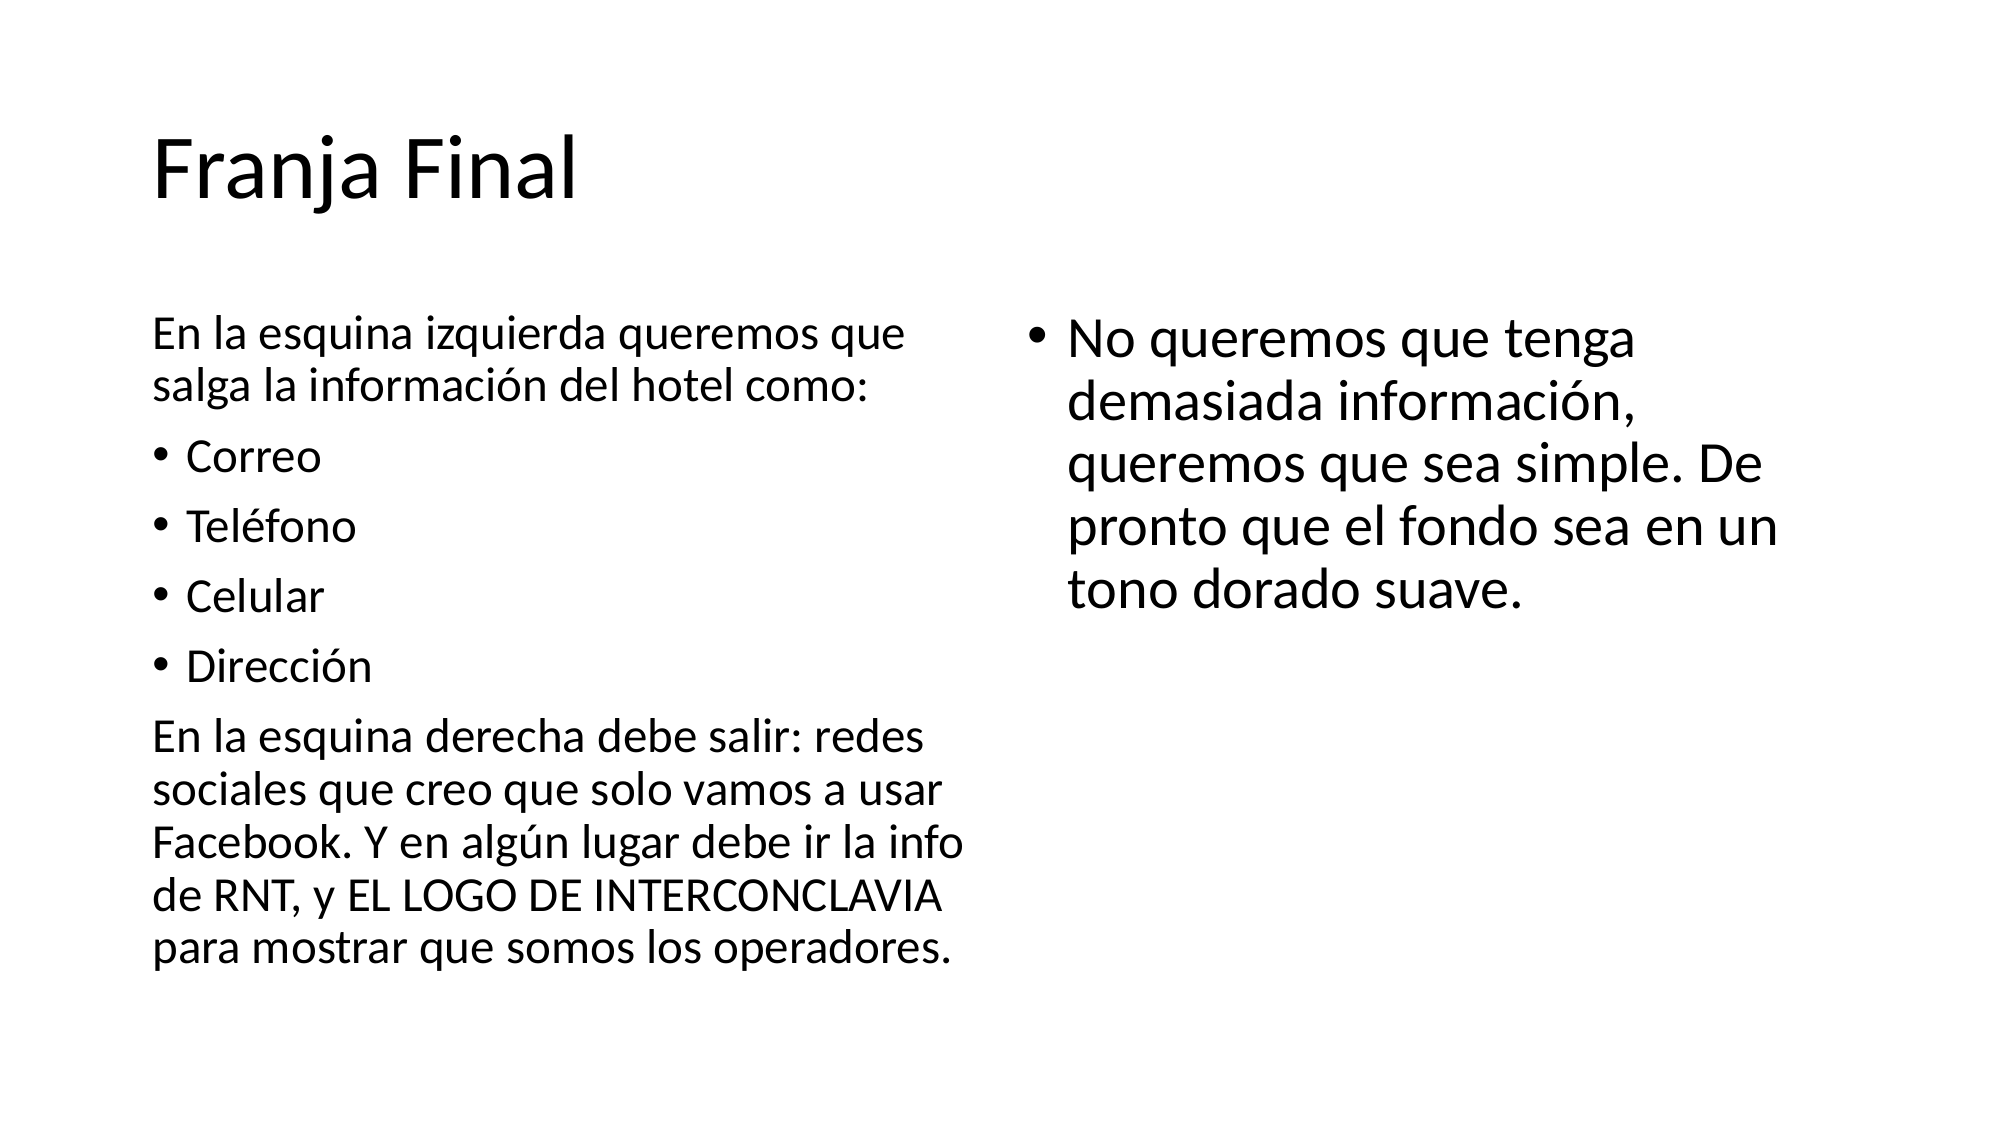

# Franja Final
En la esquina izquierda queremos que salga la información del hotel como:
Correo
Teléfono
Celular
Dirección
En la esquina derecha debe salir: redes sociales que creo que solo vamos a usar Facebook. Y en algún lugar debe ir la info de RNT, y EL LOGO DE INTERCONCLAVIA para mostrar que somos los operadores.

No queremos que tenga demasiada información, queremos que sea simple. De pronto que el fondo sea en un tono dorado suave.